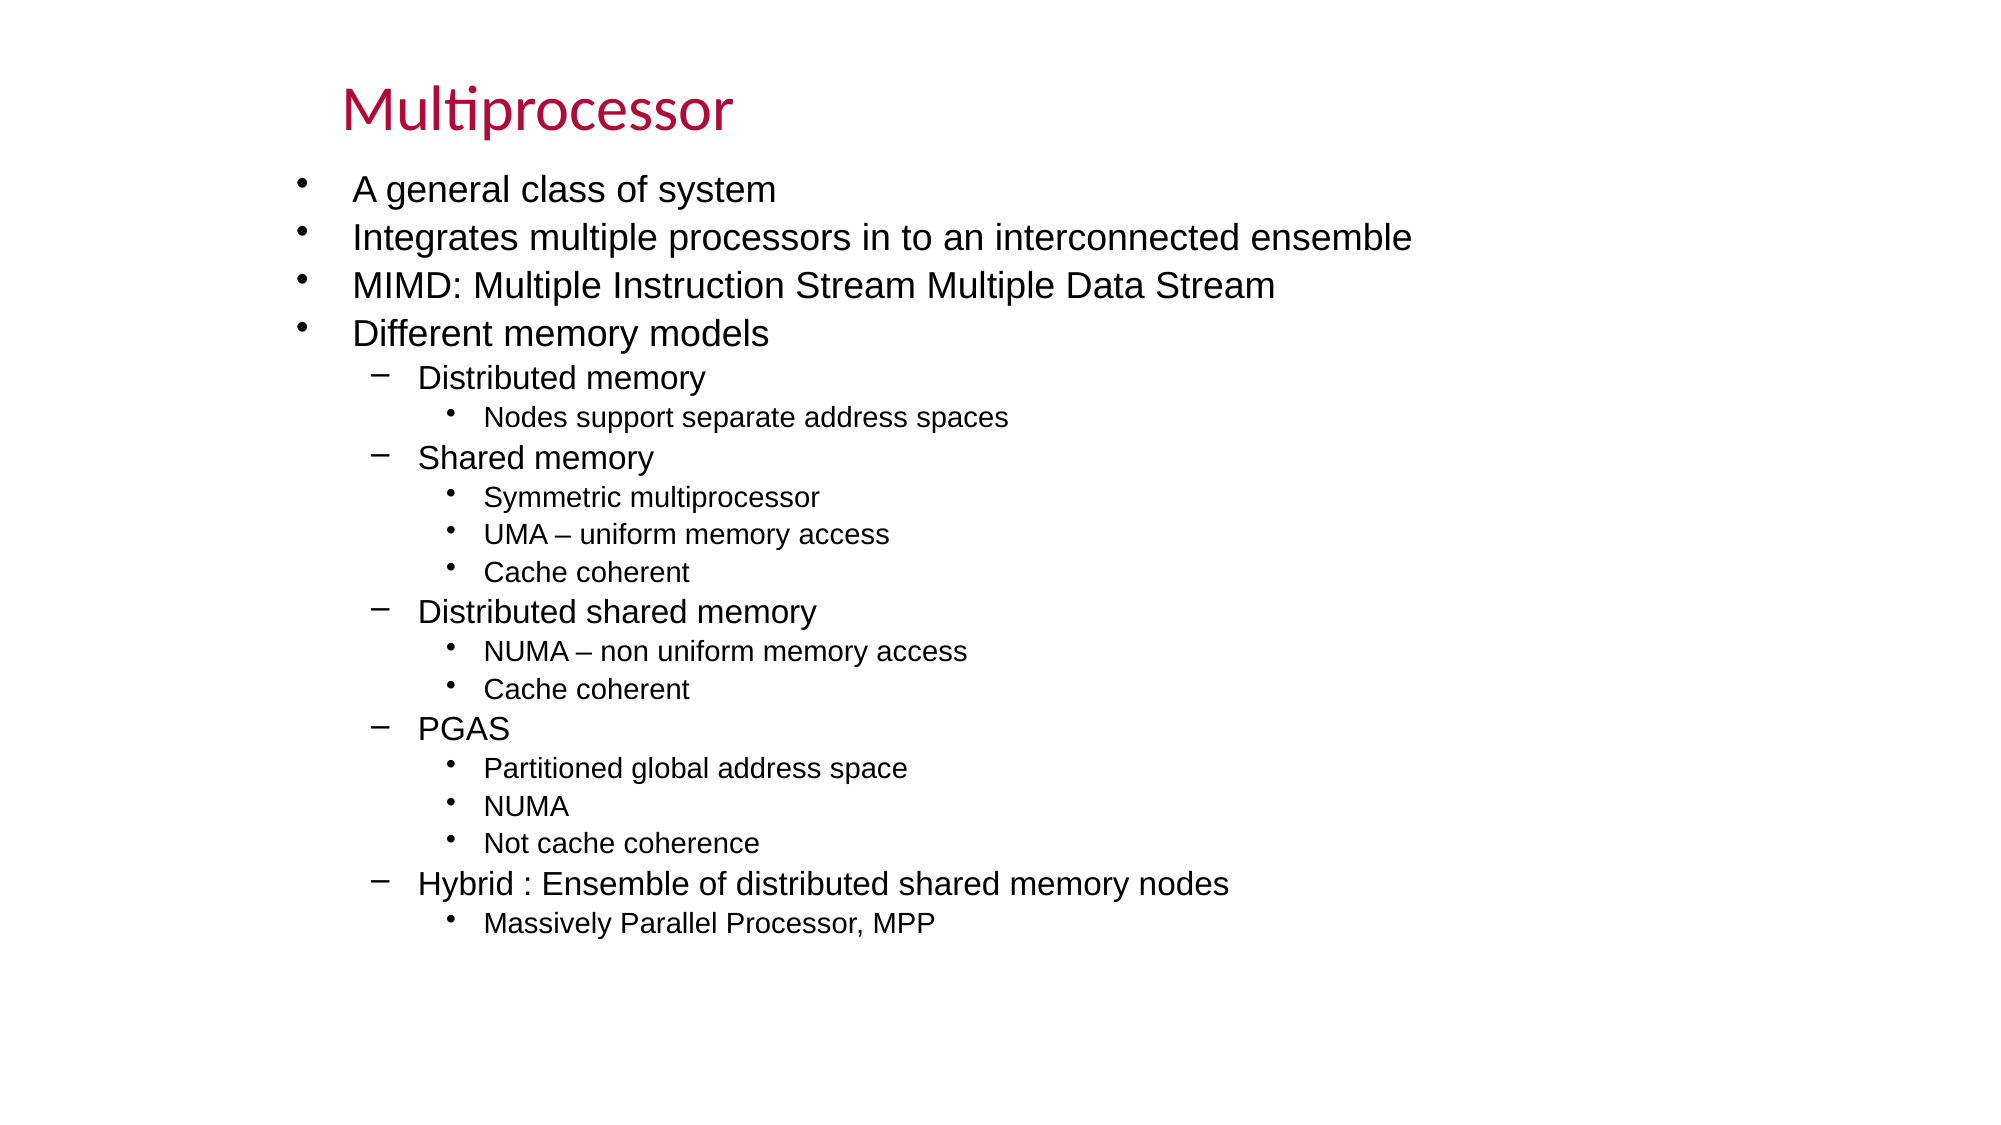

Multiprocessor
A general class of system
Integrates multiple processors in to an interconnected ensemble
MIMD: Multiple Instruction Stream Multiple Data Stream
Different memory models
Distributed memory
Nodes support separate address spaces
Shared memory
Symmetric multiprocessor
UMA – uniform memory access
Cache coherent
Distributed shared memory
NUMA – non uniform memory access
Cache coherent
PGAS
Partitioned global address space
NUMA
Not cache coherence
Hybrid : Ensemble of distributed shared memory nodes
Massively Parallel Processor, MPP